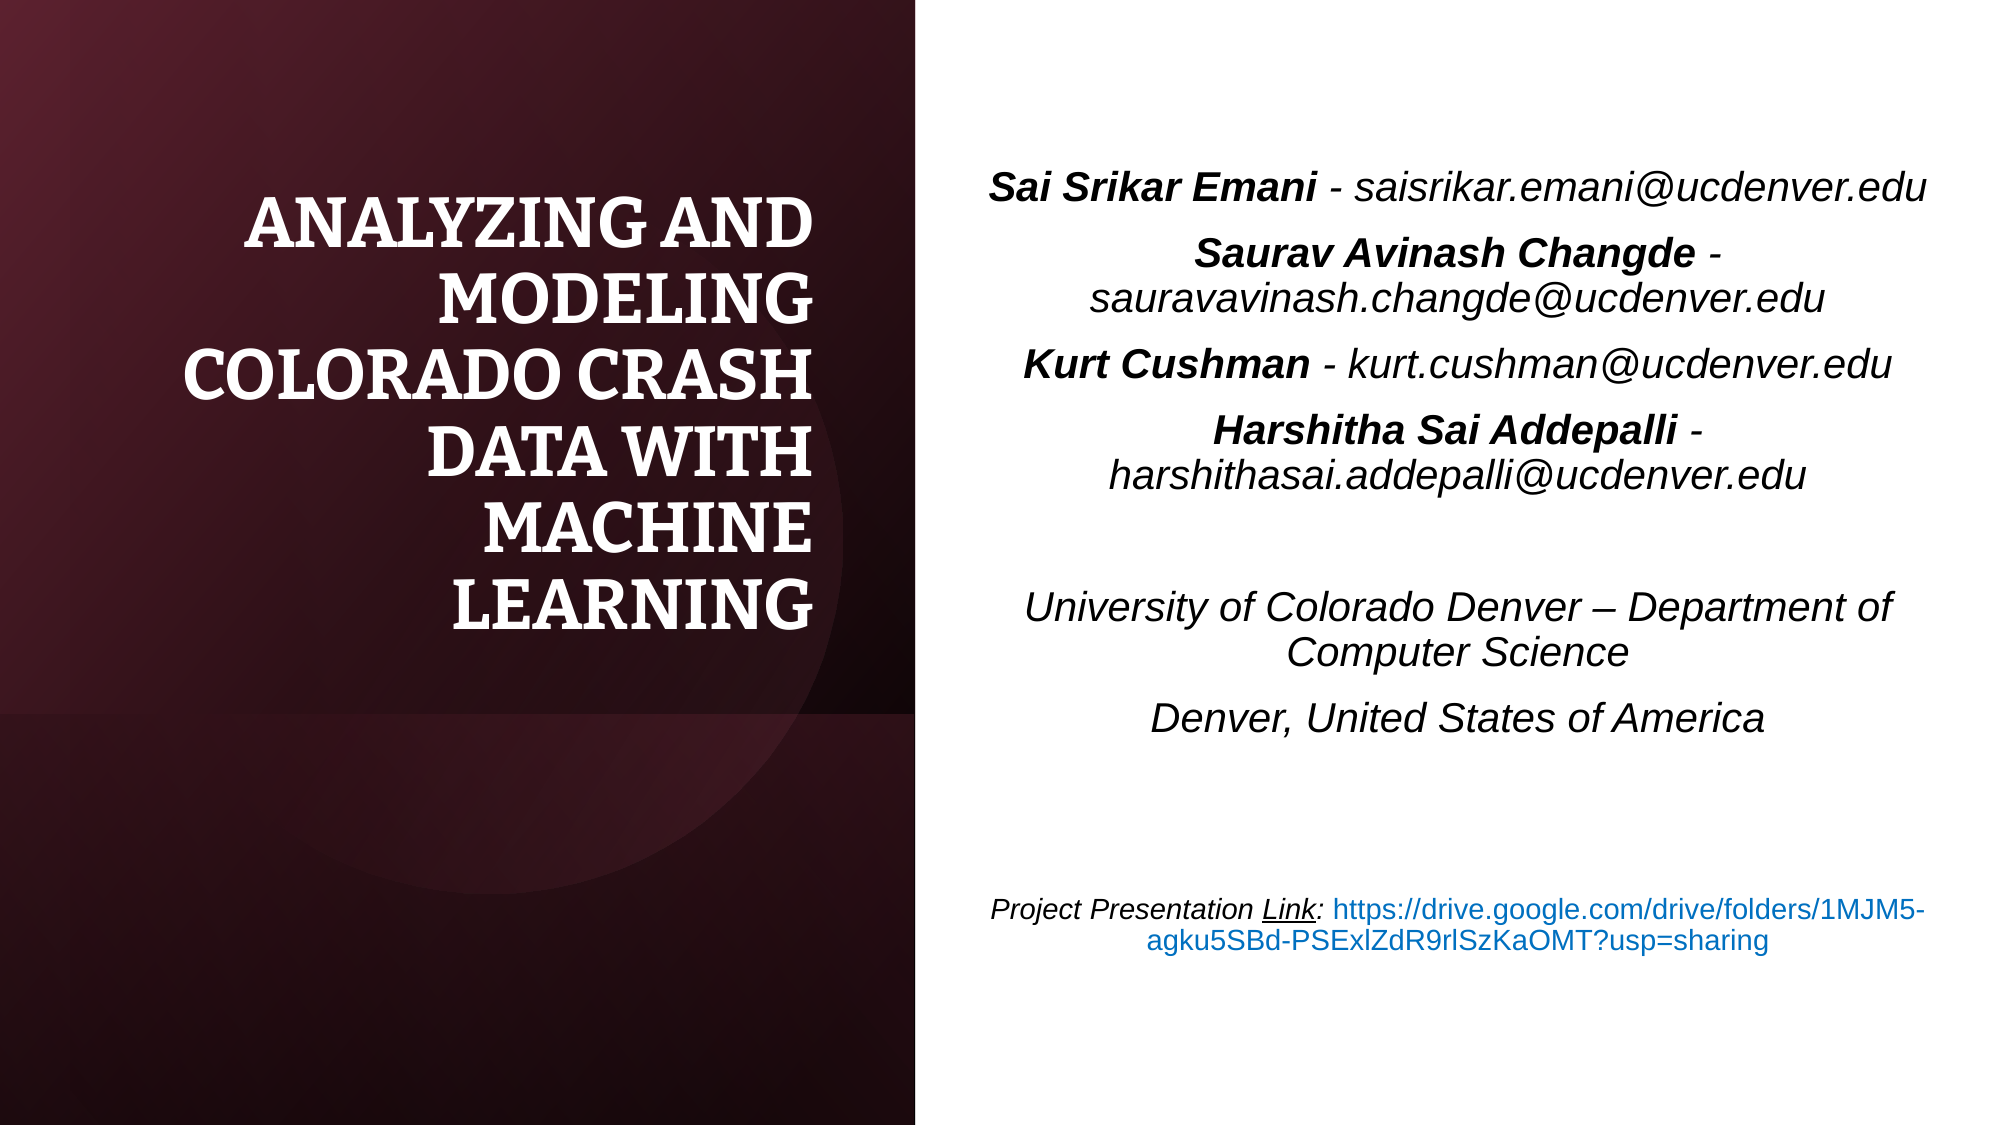

# Analyzing and Modeling Colorado Crash Data with Machine Learning

Sai Srikar Emani - saisrikar.emani@ucdenver.edu
Saurav Avinash Changde - sauravavinash.changde@ucdenver.edu
Kurt Cushman - kurt.cushman@ucdenver.edu
Harshitha Sai Addepalli - harshithasai.addepalli@ucdenver.edu

University of Colorado Denver – Department of Computer Science
Denver, United States of America

Project Presentation Link: https://drive.google.com/drive/folders/1MJM5-agku5SBd-PSExlZdR9rlSzKaOMT?usp=sharing